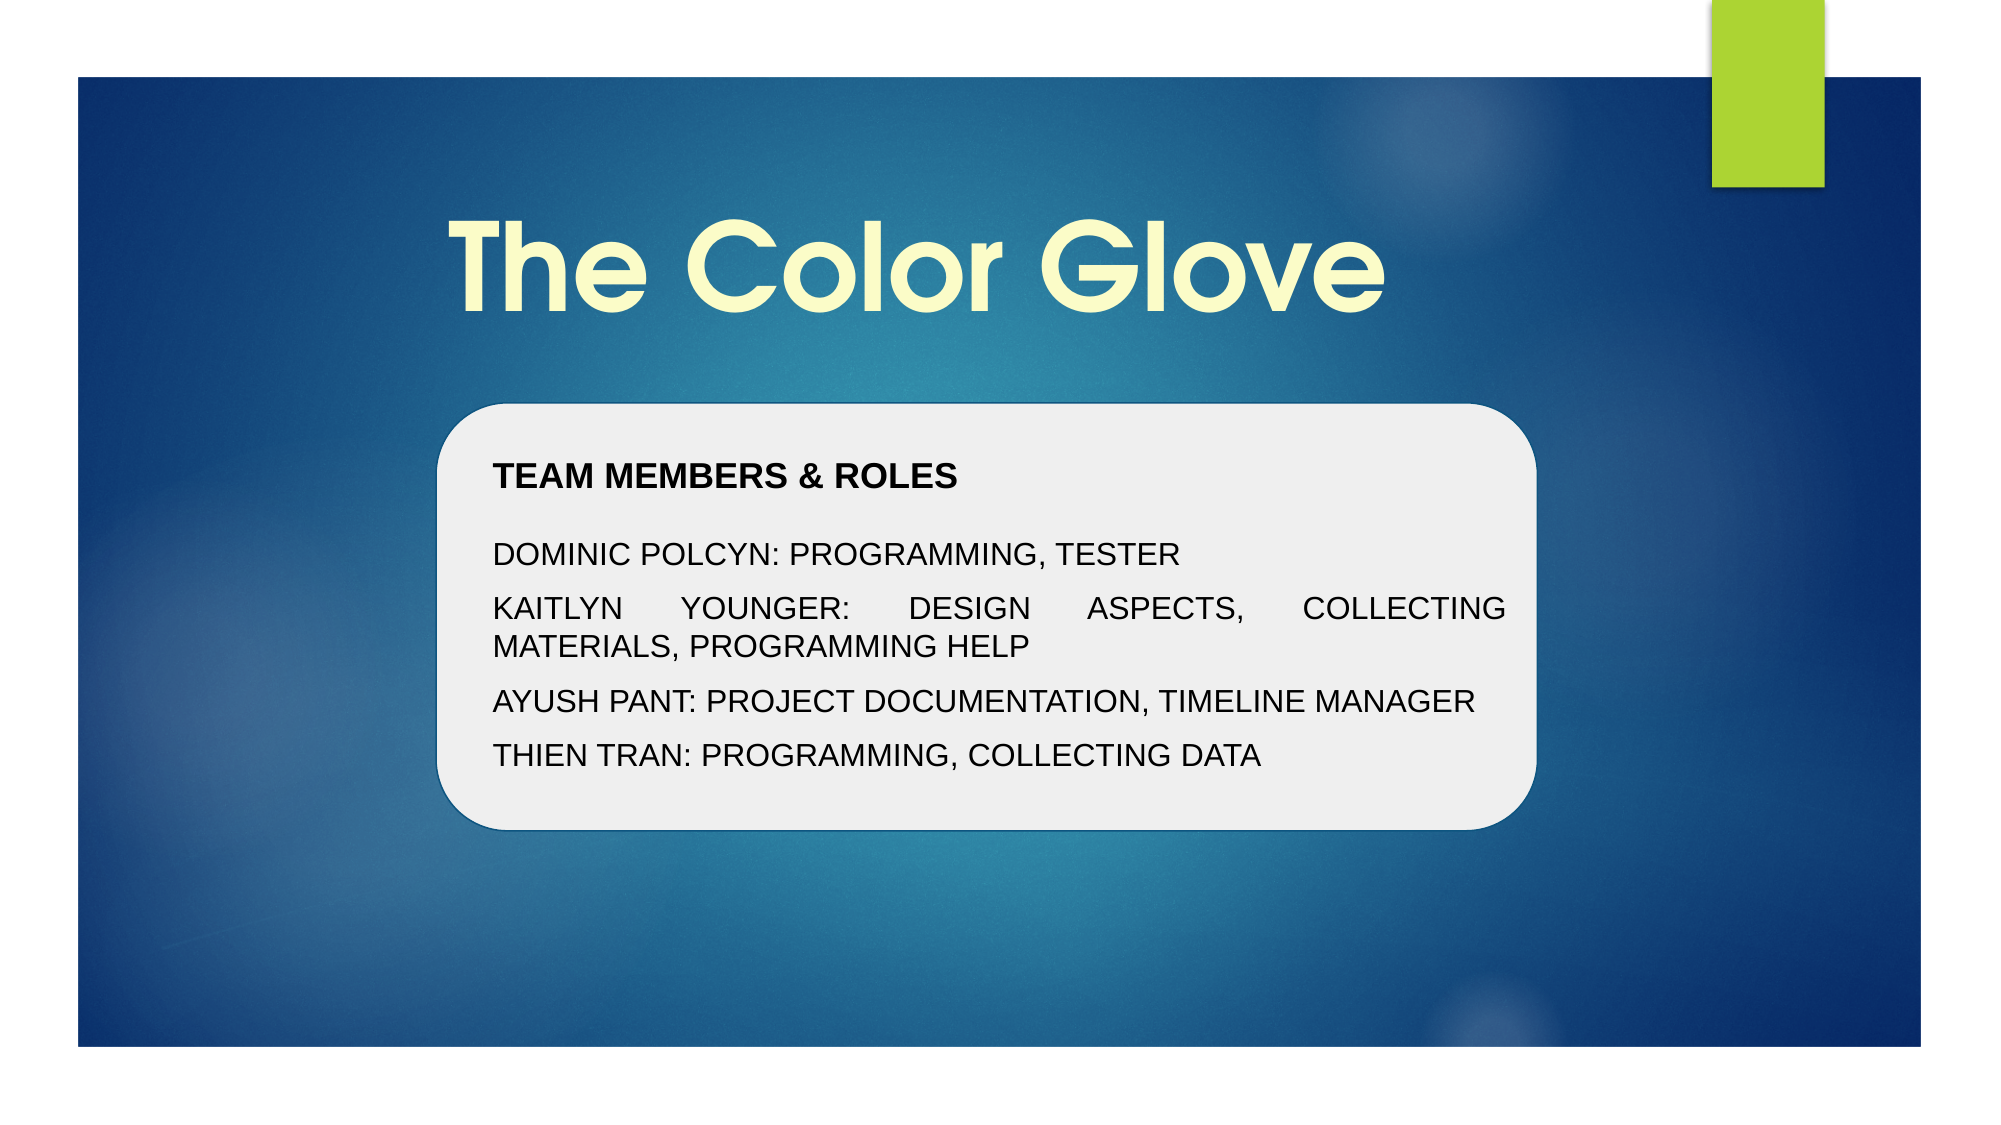

# The Color Glove

TEAM MEMBERS & ROLES
DOMINIC POLCYN: PROGRAMMING, TESTER
KAITLYN YOUNGER: DESIGN ASPECTS, COLLECTING MATERIALS, PROGRAMMING HELP
AYUSH PANT: PROJECT DOCUMENTATION, TIMELINE MANAGER
THIEN TRAN: PROGRAMMING, COLLECTING DATA